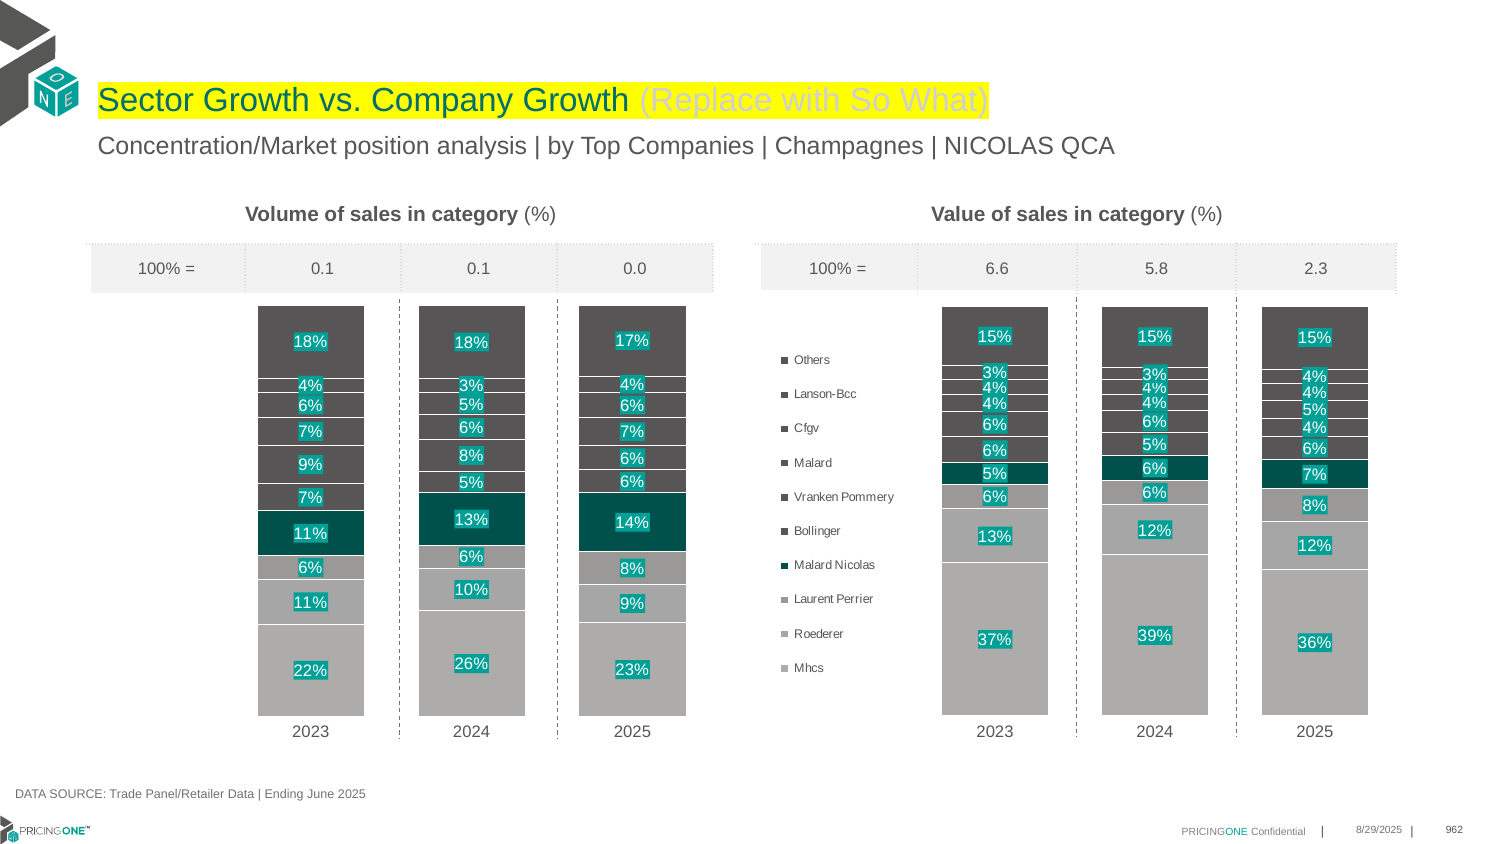

# Sector Growth vs. Company Growth (Replace with So What)
Concentration/Market position analysis | by Top Companies | Champagnes | NICOLAS QCA
| Volume of sales in category (%) |  |  |  |
| --- | --- | --- | --- |
| 100% = | 0.1 | 0.1 | 0.0 |
| Value of sales in category (%) |  |  |  |
| --- | --- | --- | --- |
| 100% = | 6.6 | 5.8 | 2.3 |

### Chart

| Category | Mhcs | Roederer | Laurent Perrier | Malard Nicolas | Bollinger | Vranken Pommery | Malard | Cfgv | Lanson-Bcc | Others |
|---|---|---|---|---|---|---|---|---|---|---|
| 2023 | 0.2238811799974611 | 0.10941634849180232 | 0.05734959524251272 | 0.10981671174822033 | 0.06558145439276612 | 0.0930307498510844 | 0.0688234202740047 | 0.06002519359028191 | 0.03525149647973283 | 0.17682384993213354 |
| 2024 | 0.25644911429918504 | 0.1040502009384612 | 0.0559596776004131 | 0.12726476729305583 | 0.052805280528052806 | 0.07624435912979052 | 0.060427471318560425 | 0.05408500033676837 | 0.03469836779596327 | 0.17801576075974943 |
| 2025 | 0.22730952846254782 | 0.09402830899801781 | 0.07942711968508334 | 0.14263379770512857 | 0.056338814595605684 | 0.05848851168374326 | 0.06856696166838828 | 0.0613640805159273 | 0.03983919149054971 | 0.17200368519500825 |

### Chart

| Category | Mhcs | Roederer | Laurent Perrier | Malard Nicolas | Bollinger | Vranken Pommery | Malard | Cfgv | Lanson-Bcc | Others |
|---|---|---|---|---|---|---|---|---|---|---|
| 2023 | 0.37286691034095076 | 0.13182961406903412 | 0.060864183497663885 | 0.0522326105089719 | 0.06294987957299839 | 0.06176127498086472 | 0.041317518166972836 | 0.03786507059960129 | 0.03226517340110887 | 0.14604776486183324 |
| 2024 | 0.39247681333343887 | 0.12281490898616045 | 0.05885691256745032 | 0.06180977314252852 | 0.05443295612661784 | 0.0550286905852962 | 0.03906741229264156 | 0.03530010596570758 | 0.030738659105324546 | 0.1494737678948341 |
| 2025 | 0.356482305936815 | 0.11798497435570801 | 0.07965133988555068 | 0.07100979626252371 | 0.05748203686348016 | 0.04218991897902918 | 0.045033603836526465 | 0.0411543549367591 | 0.03519487885417222 | 0.15381679008943547 |
DATA SOURCE: Trade Panel/Retailer Data | Ending June 2025

8/29/2025
962